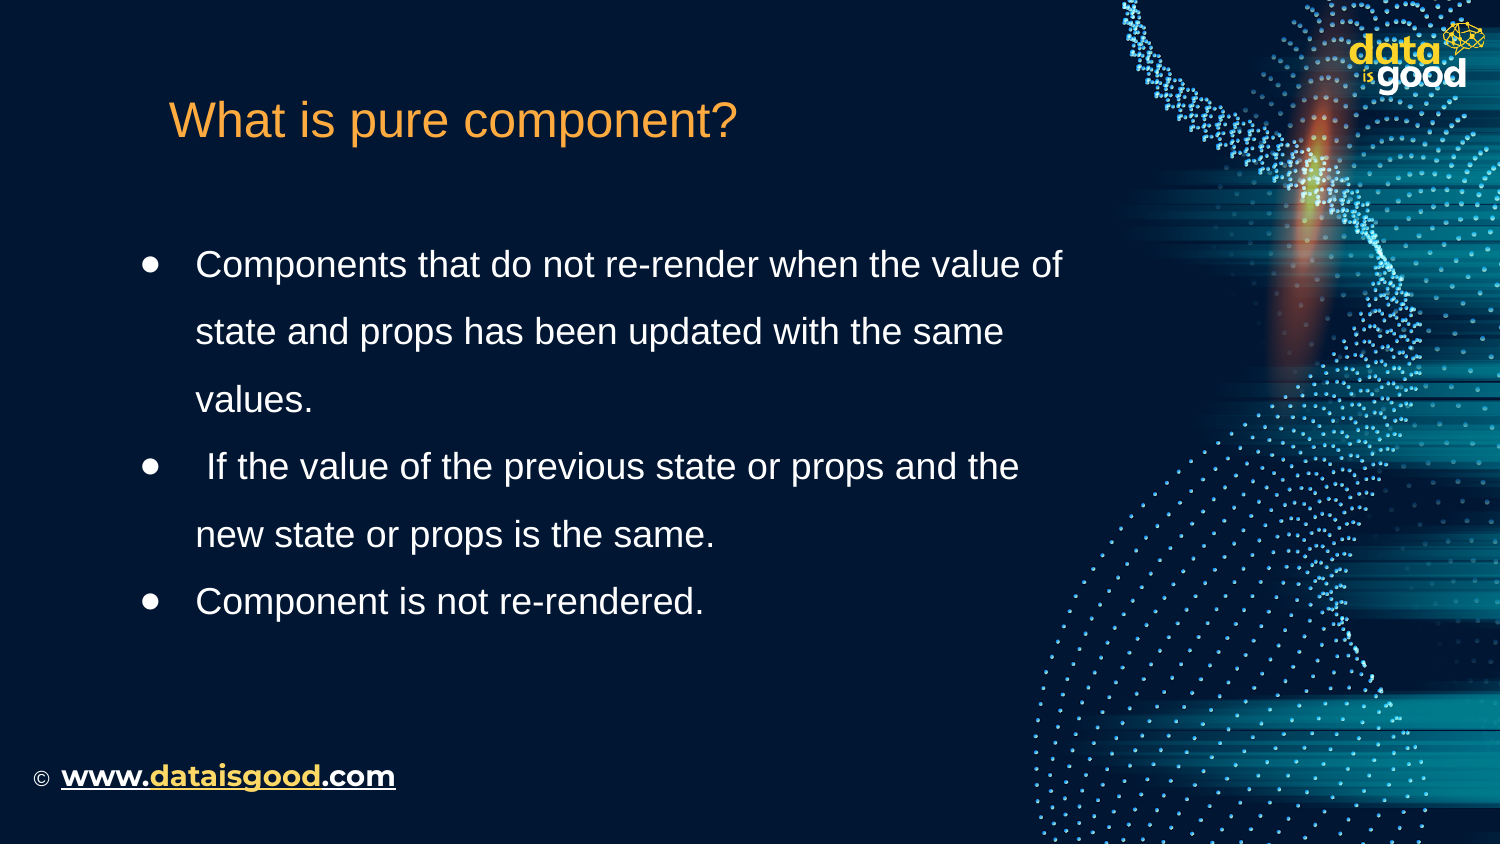

# What is pure component?
Components that do not re-render when the value of state and props has been updated with the same values.
 If the value of the previous state or props and the new state or props is the same.
Component is not re-rendered.